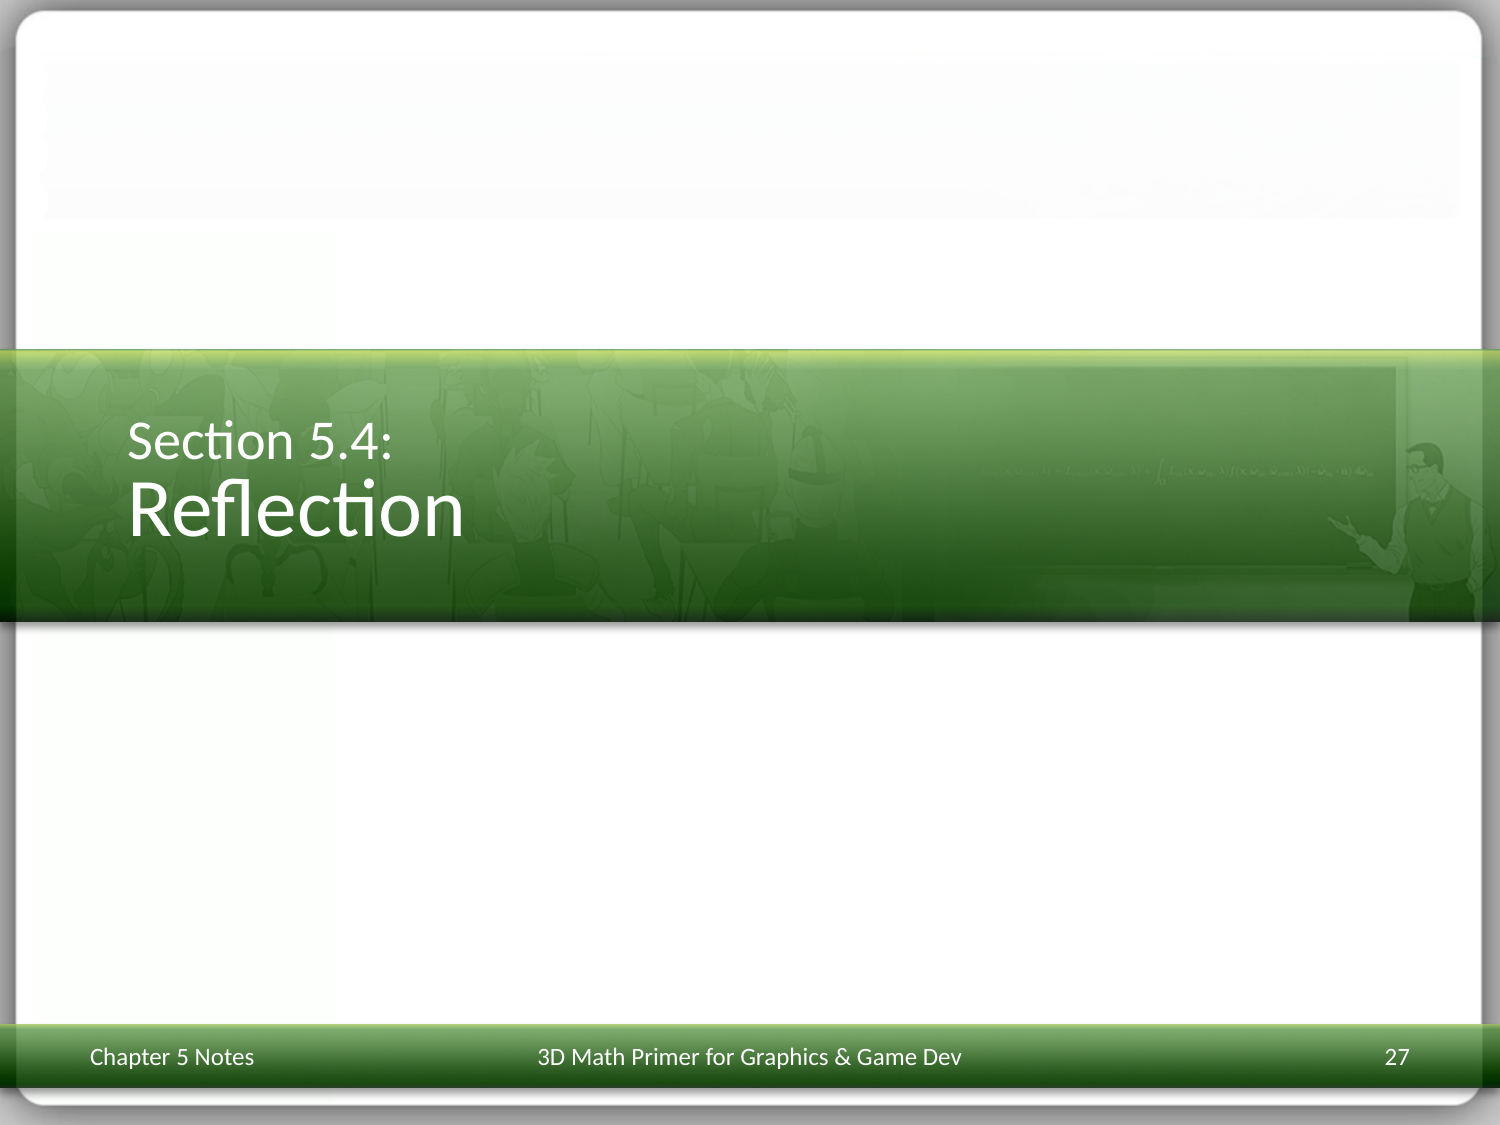

# Section 5.4: Reflection
Chapter 5 Notes
3D Math Primer for Graphics & Game Dev
27